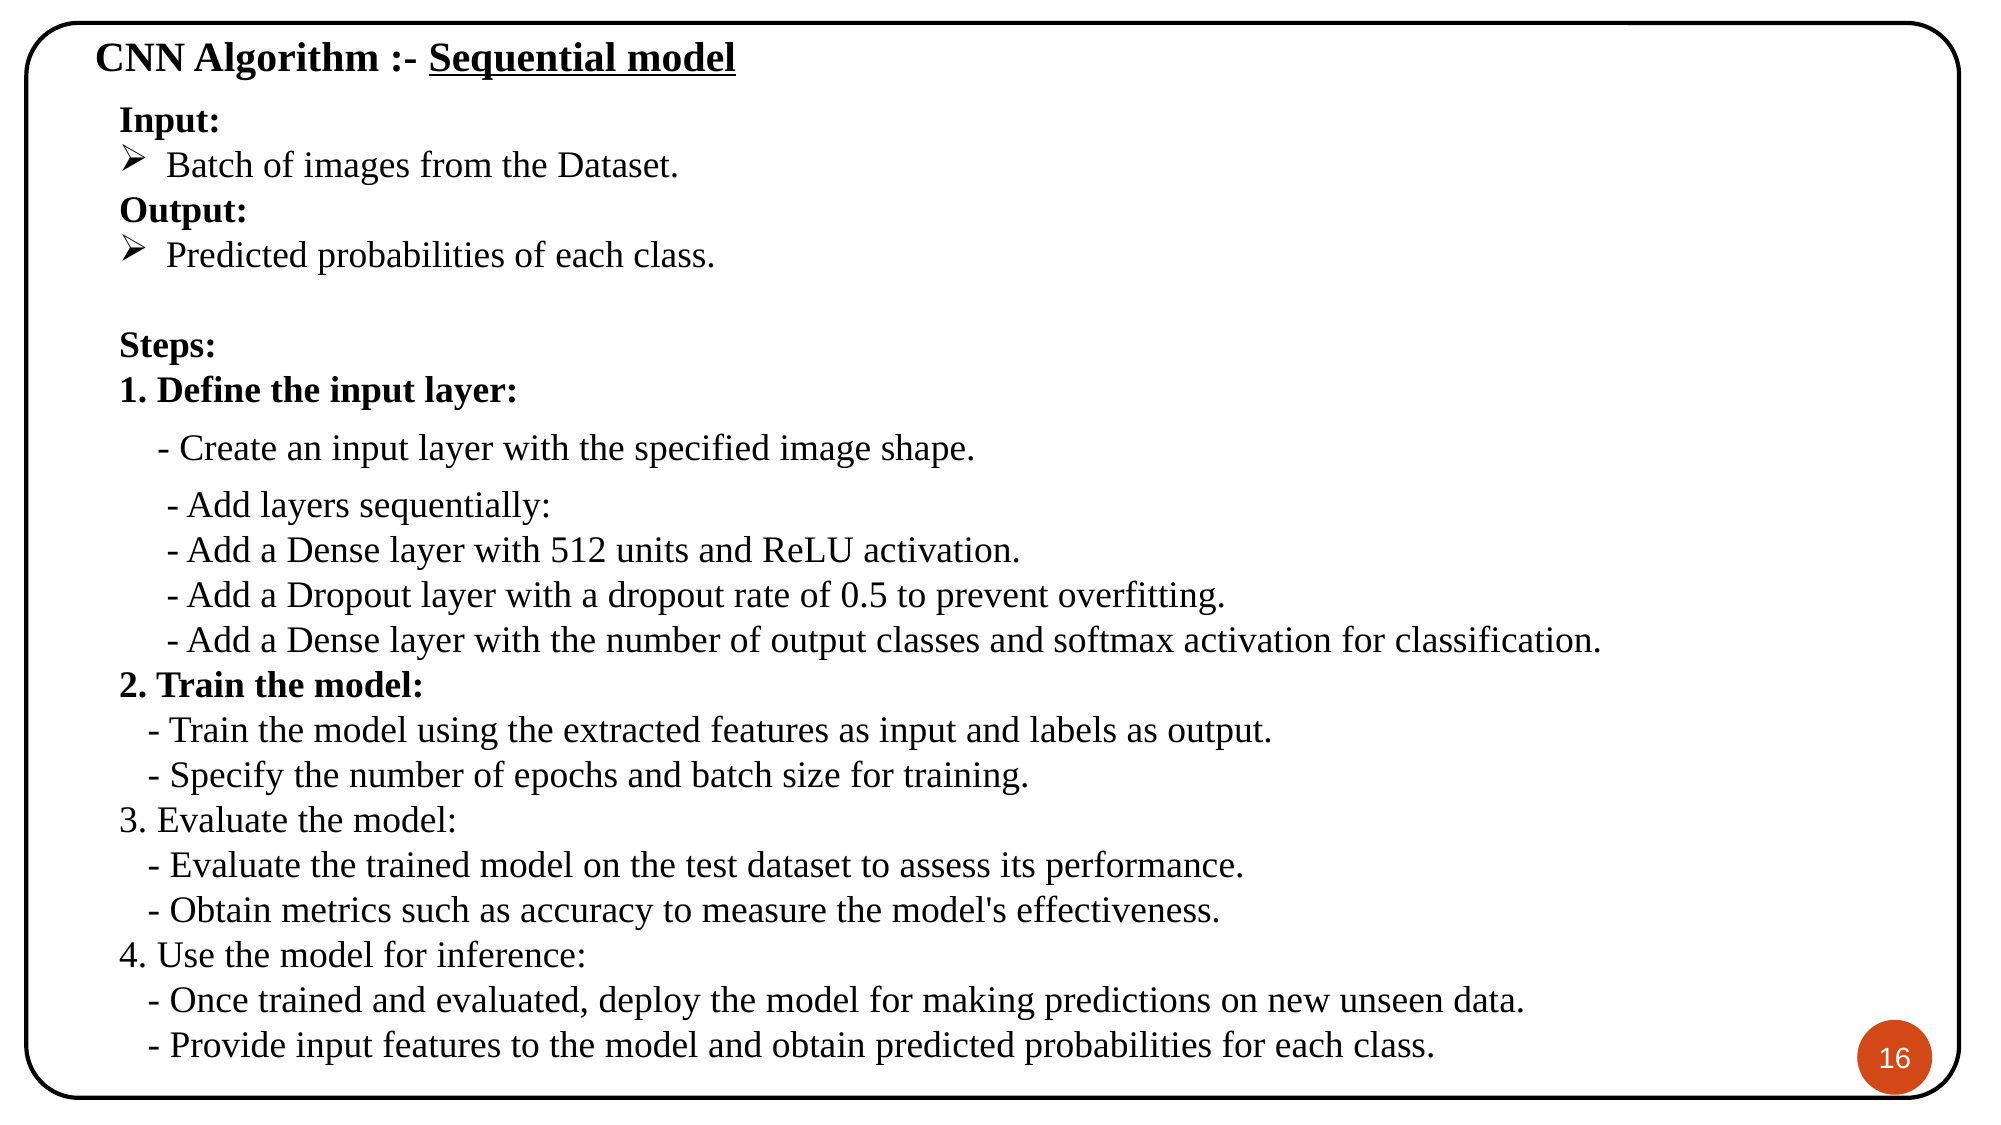

CNN Algorithm :- Sequential model

Input:
Batch of images from the Dataset.
Output:
Predicted probabilities of each class.

Steps:
1. Define the input layer:
    - Create an input layer with the specified image shape.
     - Add layers sequentially:
     - Add a Dense layer with 512 units and ReLU activation.
     - Add a Dropout layer with a dropout rate of 0.5 to prevent overfitting.
     - Add a Dense layer with the number of output classes and softmax activation for classification.
2. Train the model:
   - Train the model using the extracted features as input and labels as output.
   - Specify the number of epochs and batch size for training.
3. Evaluate the model:
   - Evaluate the trained model on the test dataset to assess its performance.
   - Obtain metrics such as accuracy to measure the model's effectiveness.
4. Use the model for inference:
   - Once trained and evaluated, deploy the model for making predictions on new unseen data.
   - Provide input features to the model and obtain predicted probabilities for each class.

16